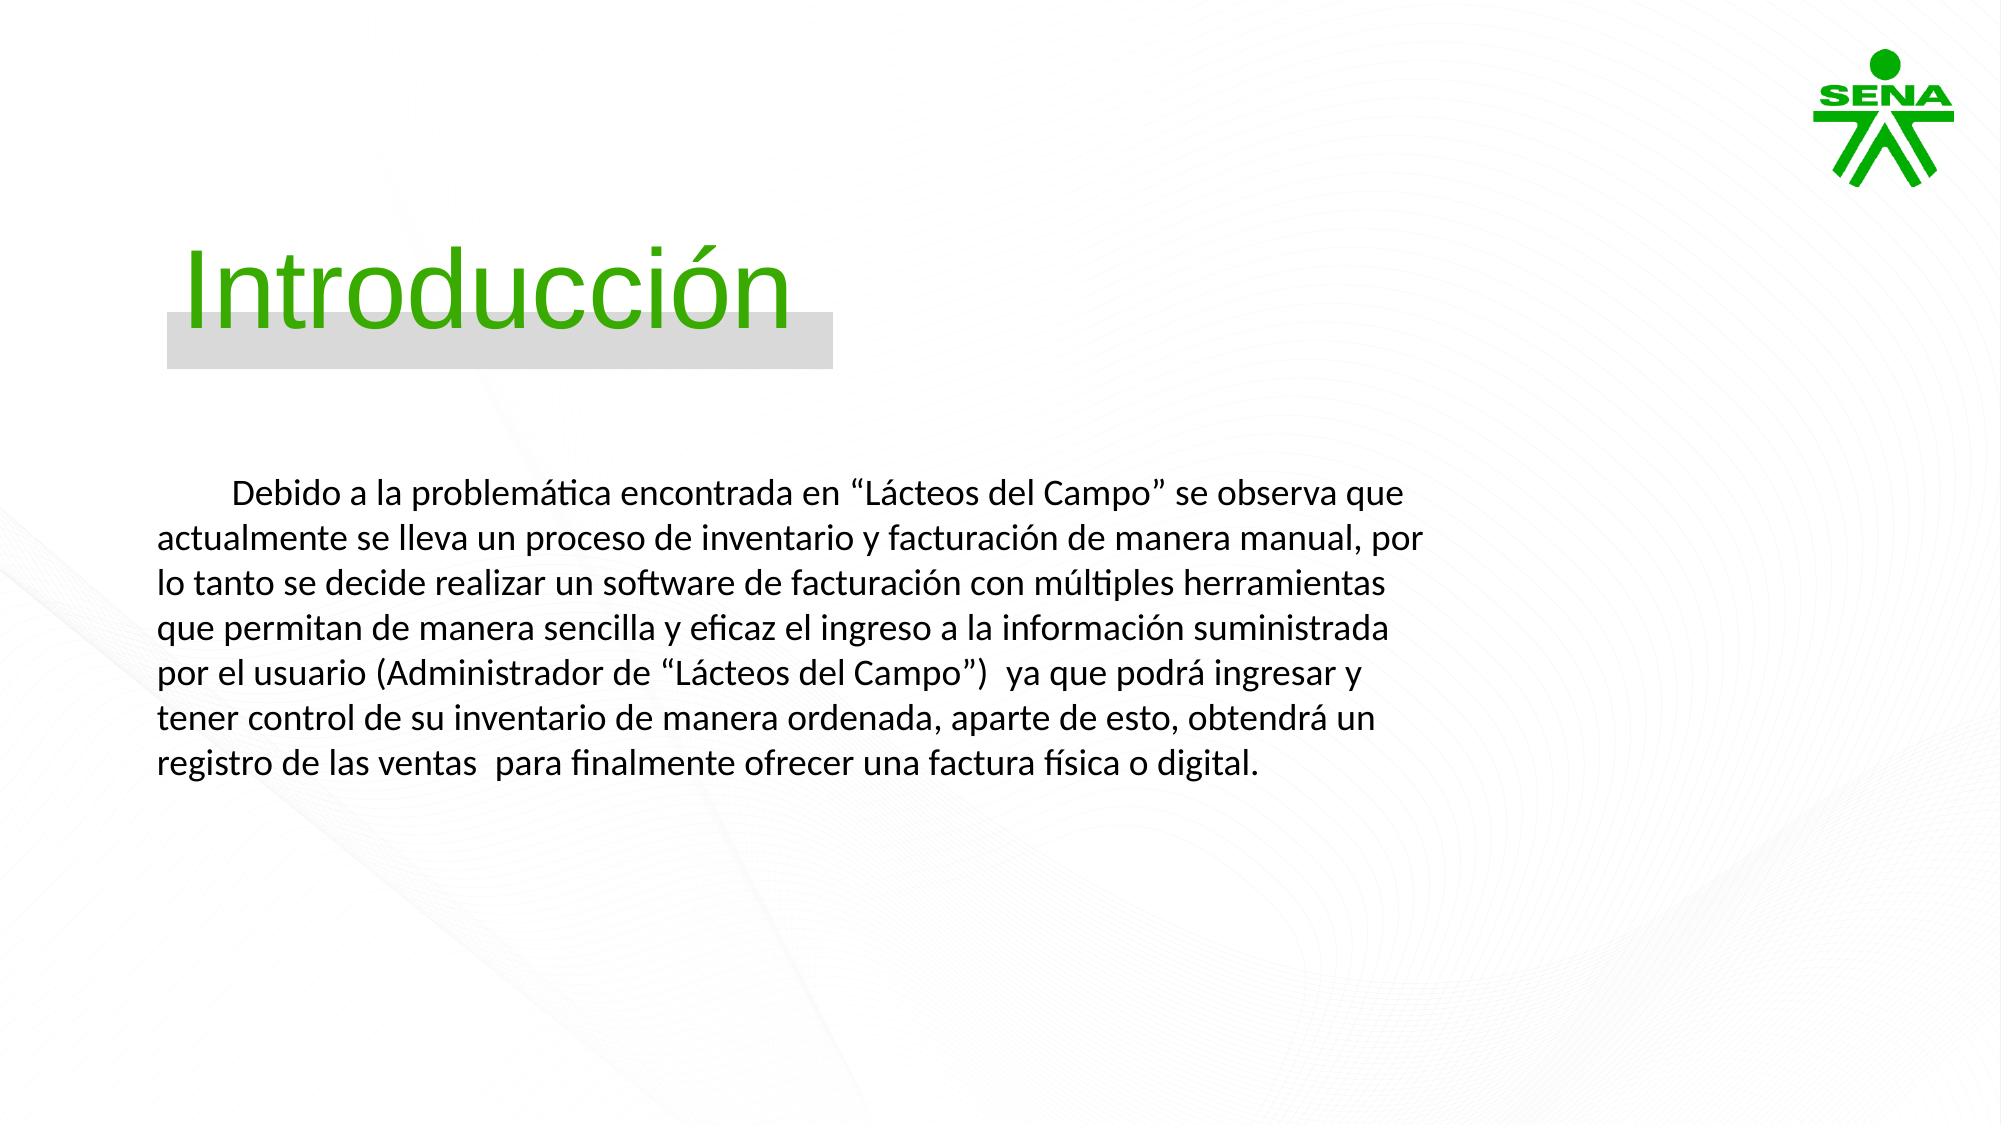

Introducción

Debido a la problemática encontrada en “Lácteos del Campo” se observa que actualmente se lleva un proceso de inventario y facturación de manera manual, por lo tanto se decide realizar un software de facturación con múltiples herramientas que permitan de manera sencilla y eficaz el ingreso a la información suministrada por el usuario (Administrador de “Lácteos del Campo”)  ya que podrá ingresar y tener control de su inventario de manera ordenada, aparte de esto, obtendrá un registro de las ventas  para finalmente ofrecer una factura física o digital.